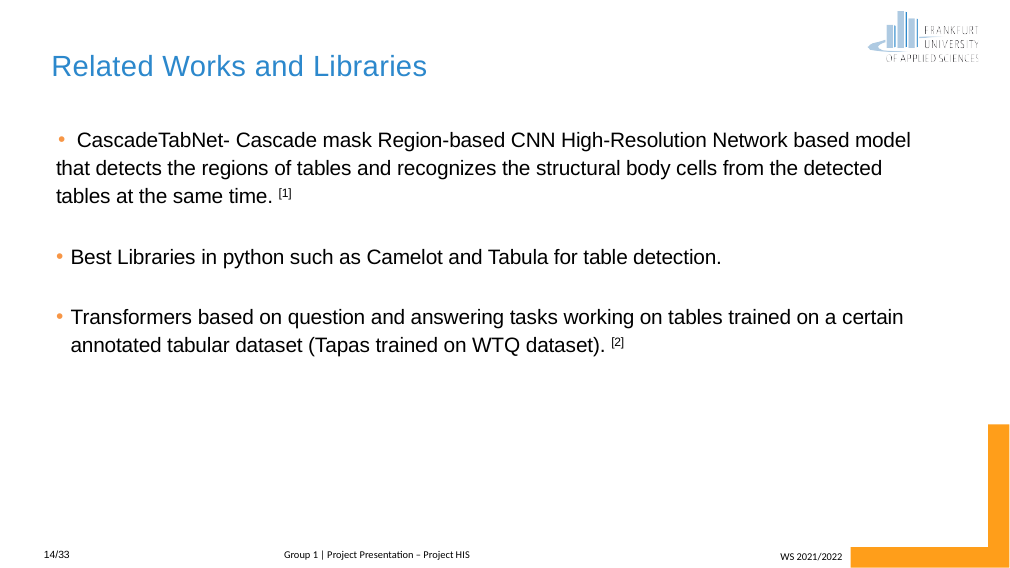

# Related Works and Libraries
  CascadeTabNet- Cascade mask Region-based CNN High-Resolution Network based model that detects the regions of tables and recognizes the structural body cells from the detected tables at the same time. [1]

Best Libraries in python such as Camelot and Tabula for table detection.

Transformers based on question and answering tasks working on tables trained on a certain annotated tabular dataset (Tapas trained on WTQ dataset). [2]

Group 1 | Project Presentation – Project HIS
14/33
WS 2021/2022